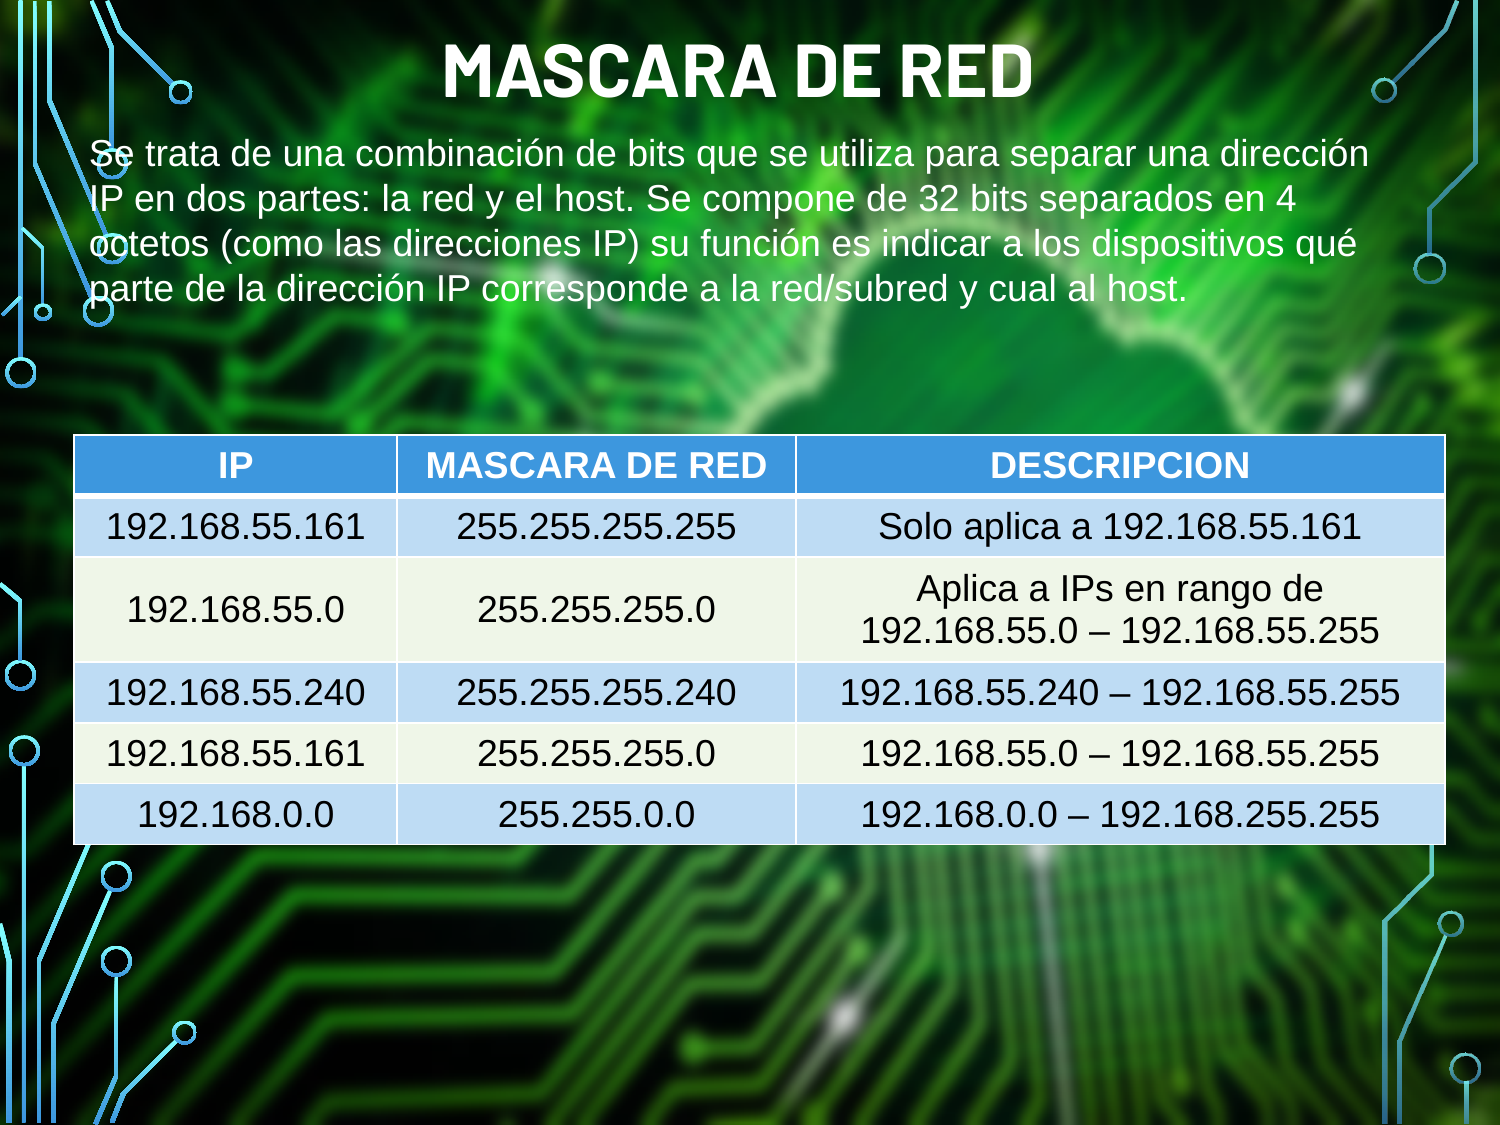

# MASCARA DE RED
Se trata de una combinación de bits que se utiliza para separar una dirección IP en dos partes: la red y el host. Se compone de 32 bits separados en 4 octetos (como las direcciones IP) su función es indicar a los dispositivos qué parte de la dirección IP corresponde a la red/subred y cual al host.
| IP | MASCARA DE RED | DESCRIPCION |
| --- | --- | --- |
| 192.168.55.161 | 255.255.255.255 | Solo aplica a 192.168.55.161 |
| 192.168.55.0 | 255.255.255.0 | Aplica a IPs en rango de 192.168.55.0 – 192.168.55.255 |
| 192.168.55.240 | 255.255.255.240 | 192.168.55.240 – 192.168.55.255 |
| 192.168.55.161 | 255.255.255.0 | 192.168.55.0 – 192.168.55.255 |
| 192.168.0.0 | 255.255.0.0 | 192.168.0.0 – 192.168.255.255 |